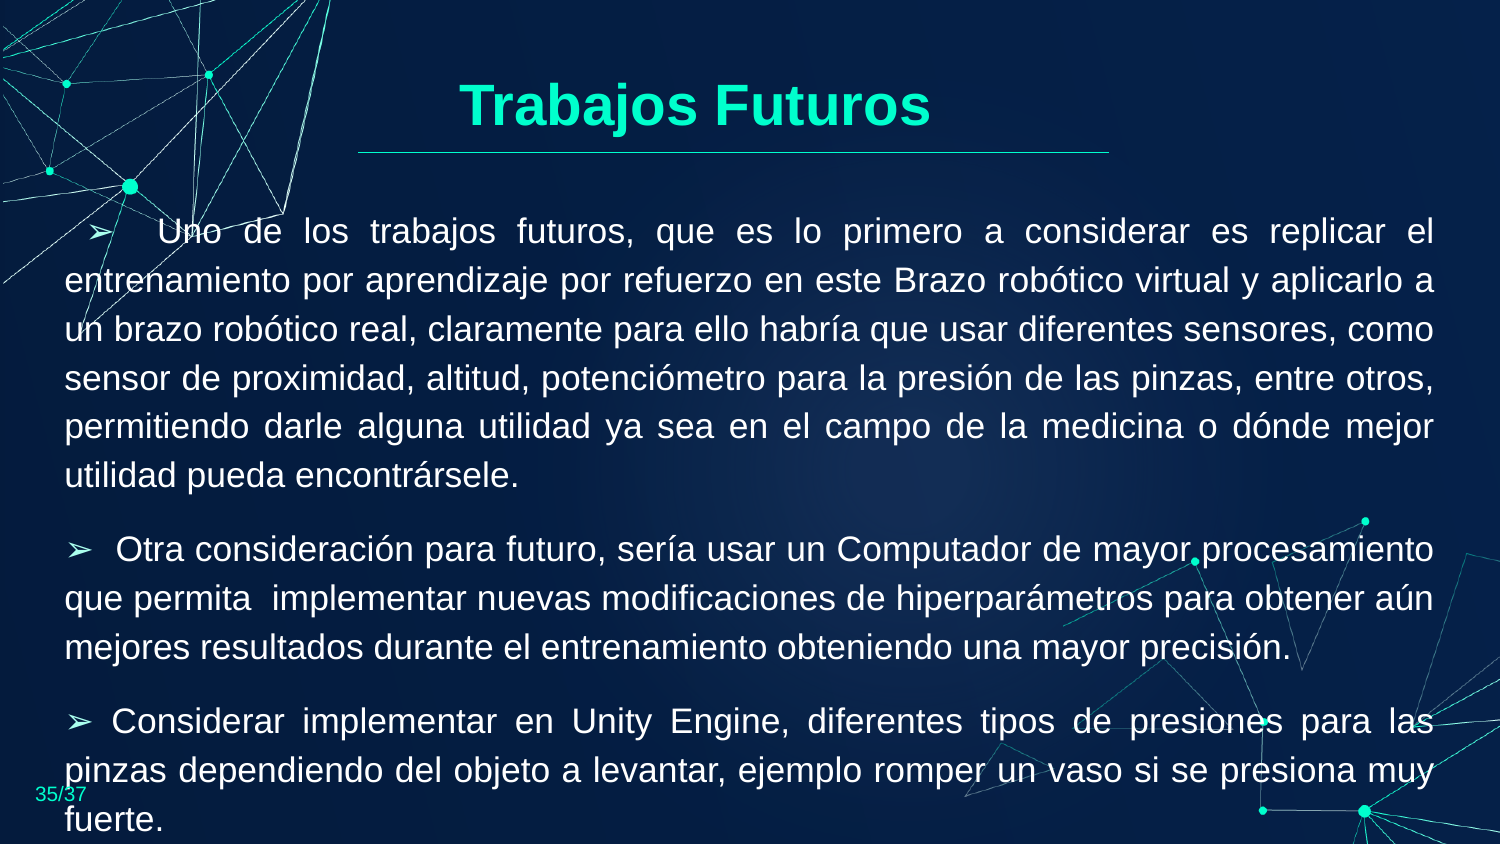

# Trabajos Futuros
 ➢  Uno de los trabajos futuros, que es lo primero a considerar es replicar el entrenamiento por aprendizaje por refuerzo en este Brazo robótico virtual y aplicarlo a un brazo robótico real, claramente para ello habría que usar diferentes sensores, como sensor de proximidad, altitud, potenciómetro para la presión de las pinzas, entre otros, permitiendo darle alguna utilidad ya sea en el campo de la medicina o dónde mejor utilidad pueda encontrársele.
➢  Otra consideración para futuro, sería usar un Computador de mayor procesamiento que permita  implementar nuevas modificaciones de hiperparámetros para obtener aún mejores resultados durante el entrenamiento obteniendo una mayor precisión.
➢ Considerar implementar en Unity Engine, diferentes tipos de presiones para las pinzas dependiendo del objeto a levantar, ejemplo romper un vaso si se presiona muy fuerte.
35/37